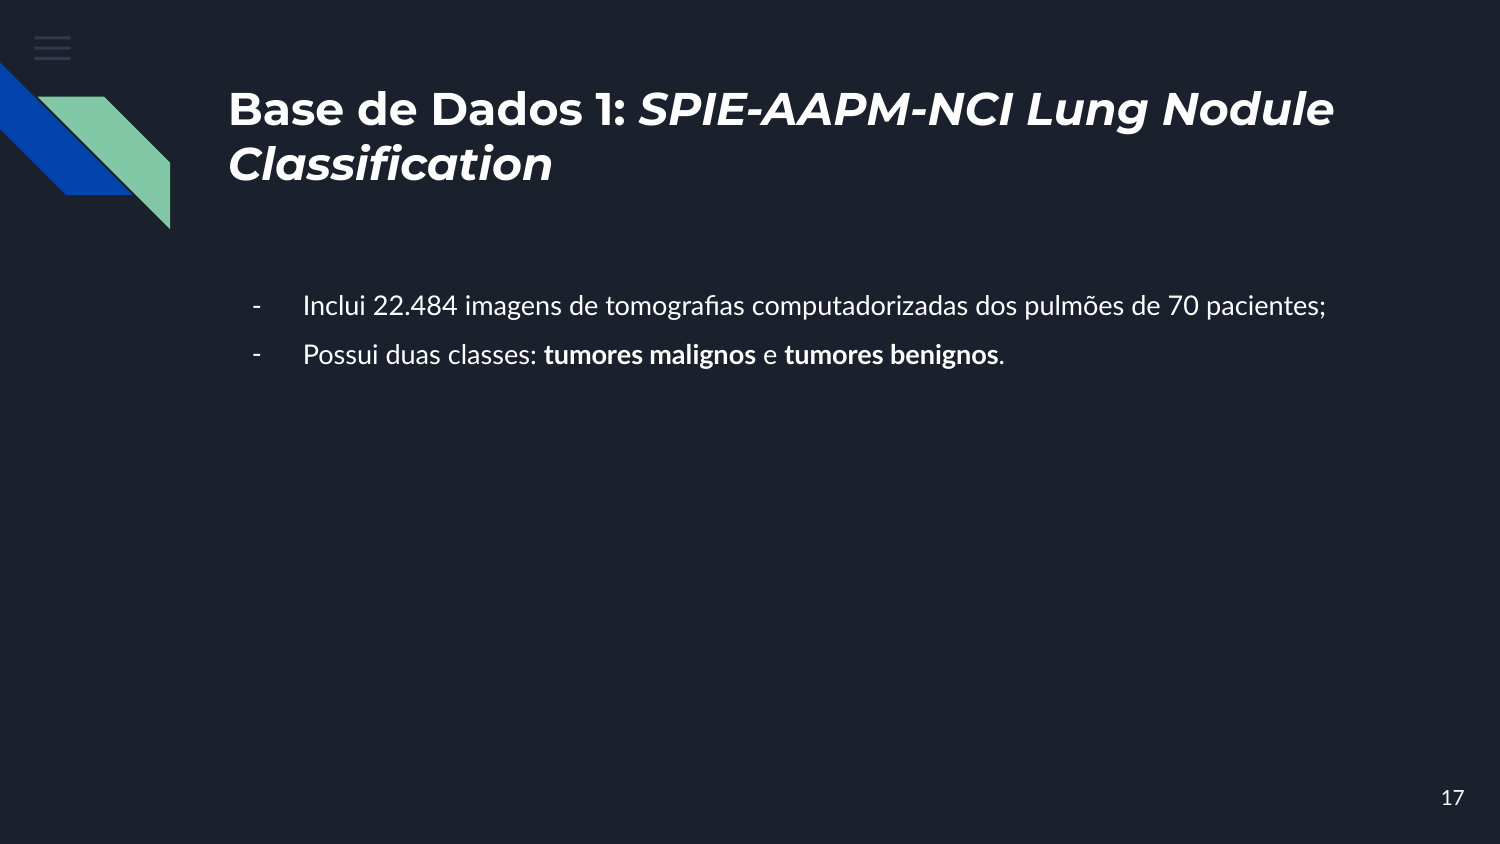

# Base de Dados 1: SPIE-AAPM-NCI Lung Nodule Classification
Inclui 22.484 imagens de tomografias computadorizadas dos pulmões de 70 pacientes;
Possui duas classes: tumores malignos e tumores benignos.
17